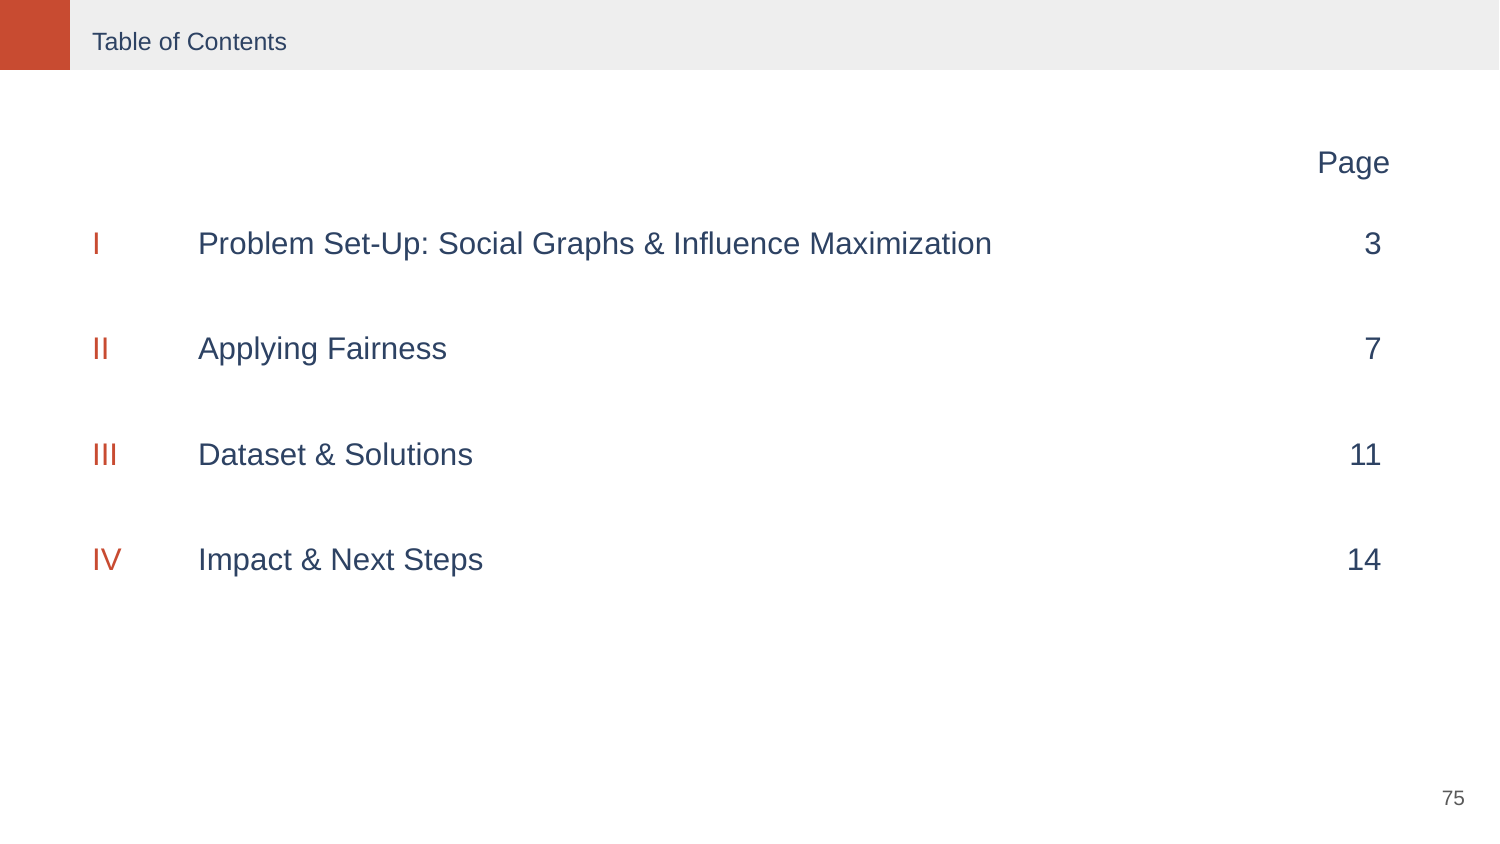

Table of Contents
Page
I
3
Problem Set-Up: Social Graphs & Influence Maximization
II
7
Applying Fairness
III
Dataset & Solutions
11
IV
Impact & Next Steps
14
75